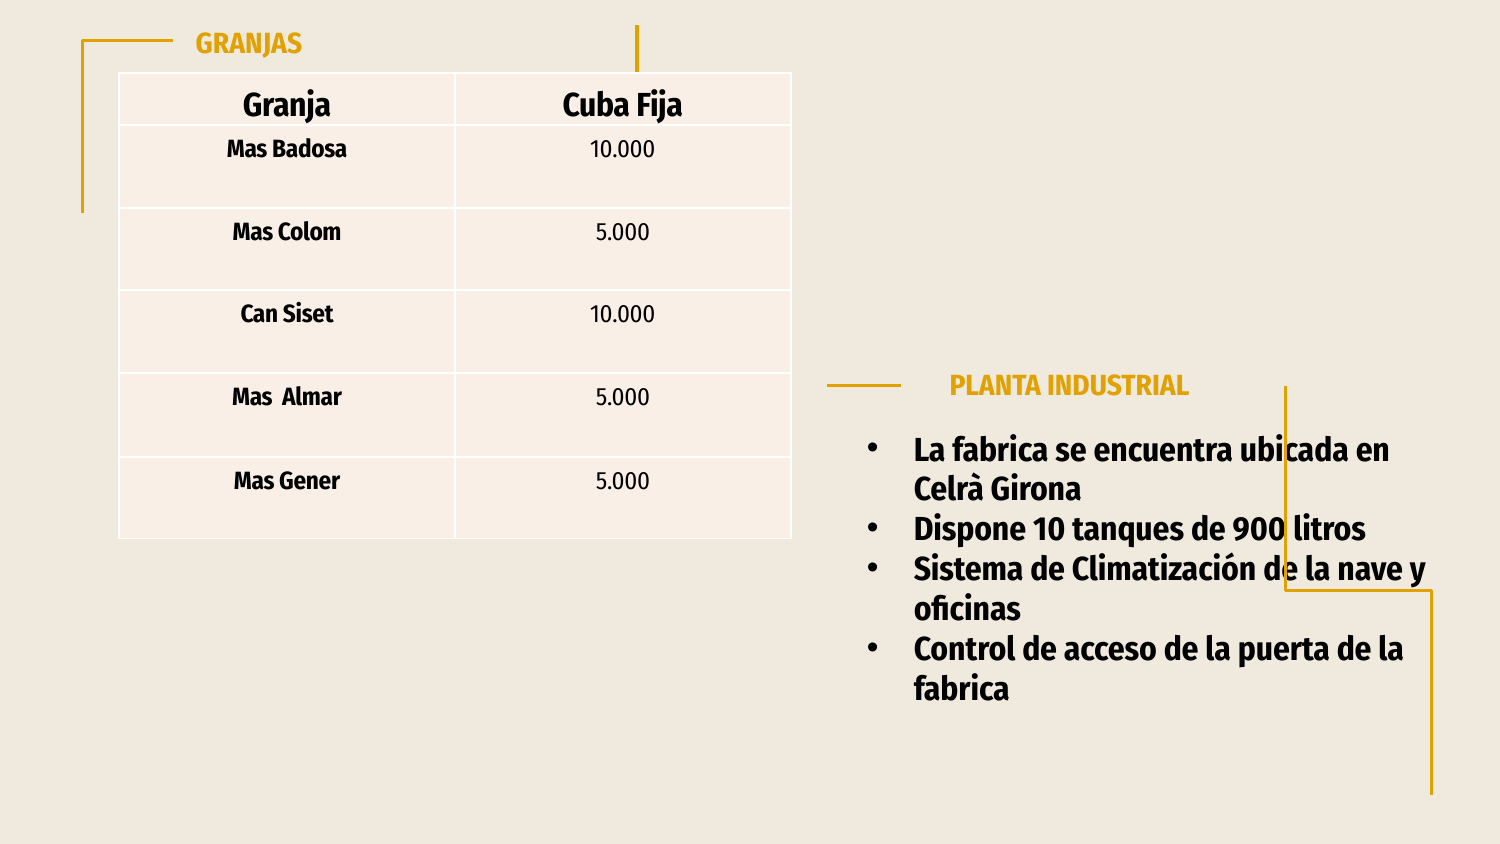

GRANJAS
| Granja | Cuba Fija |
| --- | --- |
| Mas Badosa | 10.000 |
| Mas Colom | 5.000 |
| Can Siset | 10.000 |
| Mas Almar | 5.000 |
| Mas Gener | 5.000 |
PLANTA INDUSTRIAL
CHANNEL 4
La fabrica se encuentra ubicada en Celrà Girona
Dispone 10 tanques de 900 litros
Sistema de Climatización de la nave y oficinas
Control de acceso de la puerta de la fabrica

Earth is where we live on